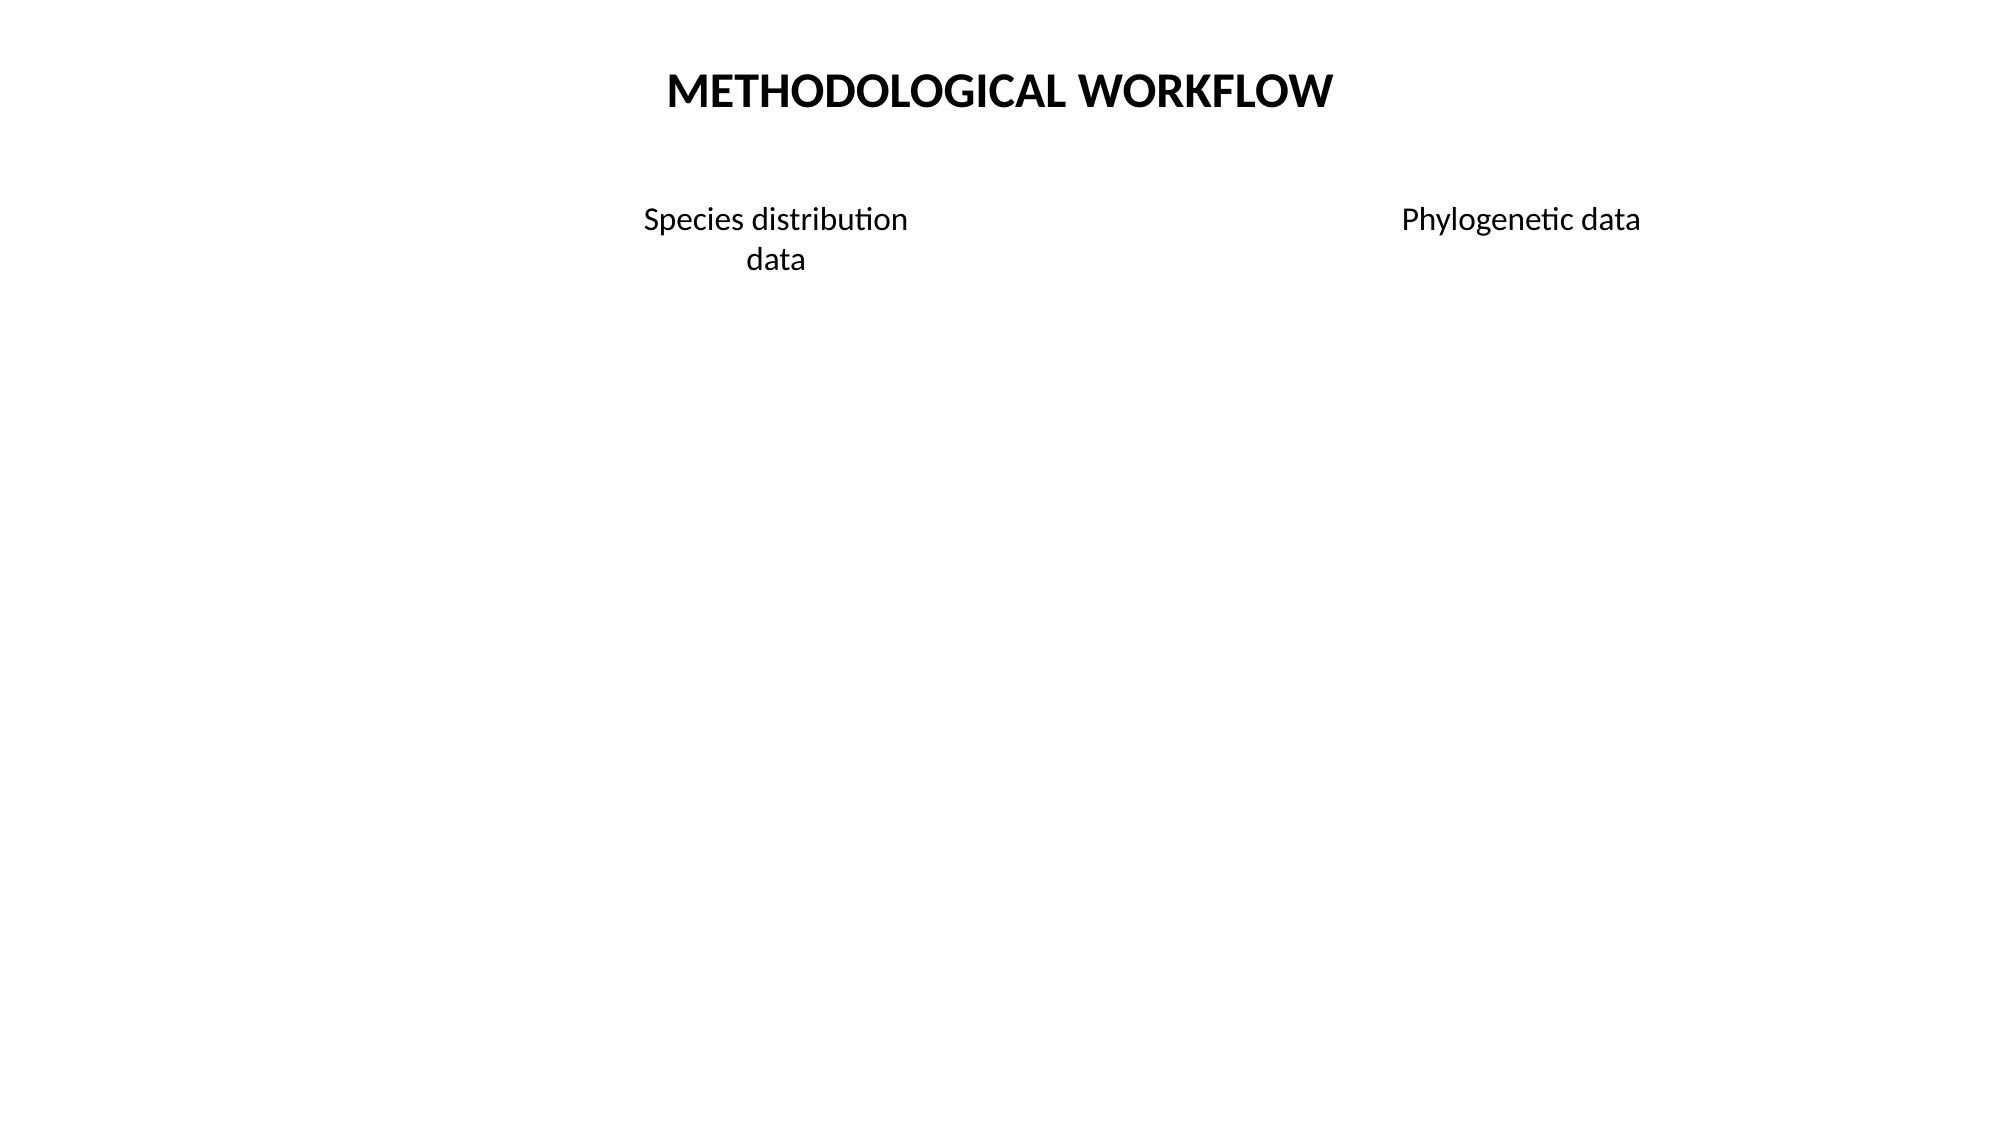

METHODOLOGICAL WORKFLOW
Species distribution data
Phylogenetic data